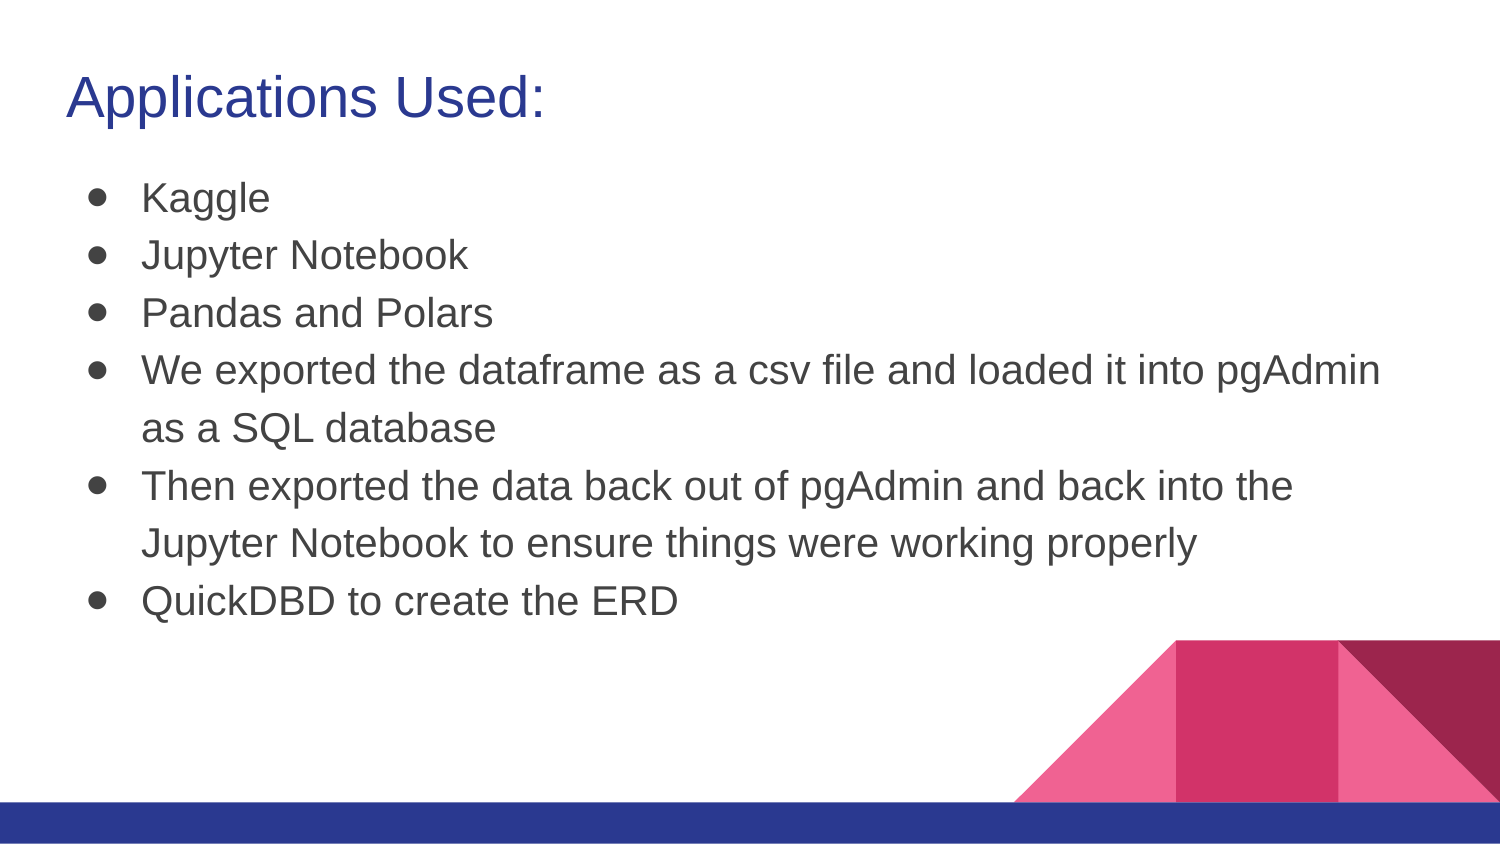

# Applications Used:

Kaggle
Jupyter Notebook
Pandas and Polars
We exported the dataframe as a csv file and loaded it into pgAdmin as a SQL database
Then exported the data back out of pgAdmin and back into the Jupyter Notebook to ensure things were working properly
QuickDBD to create the ERD